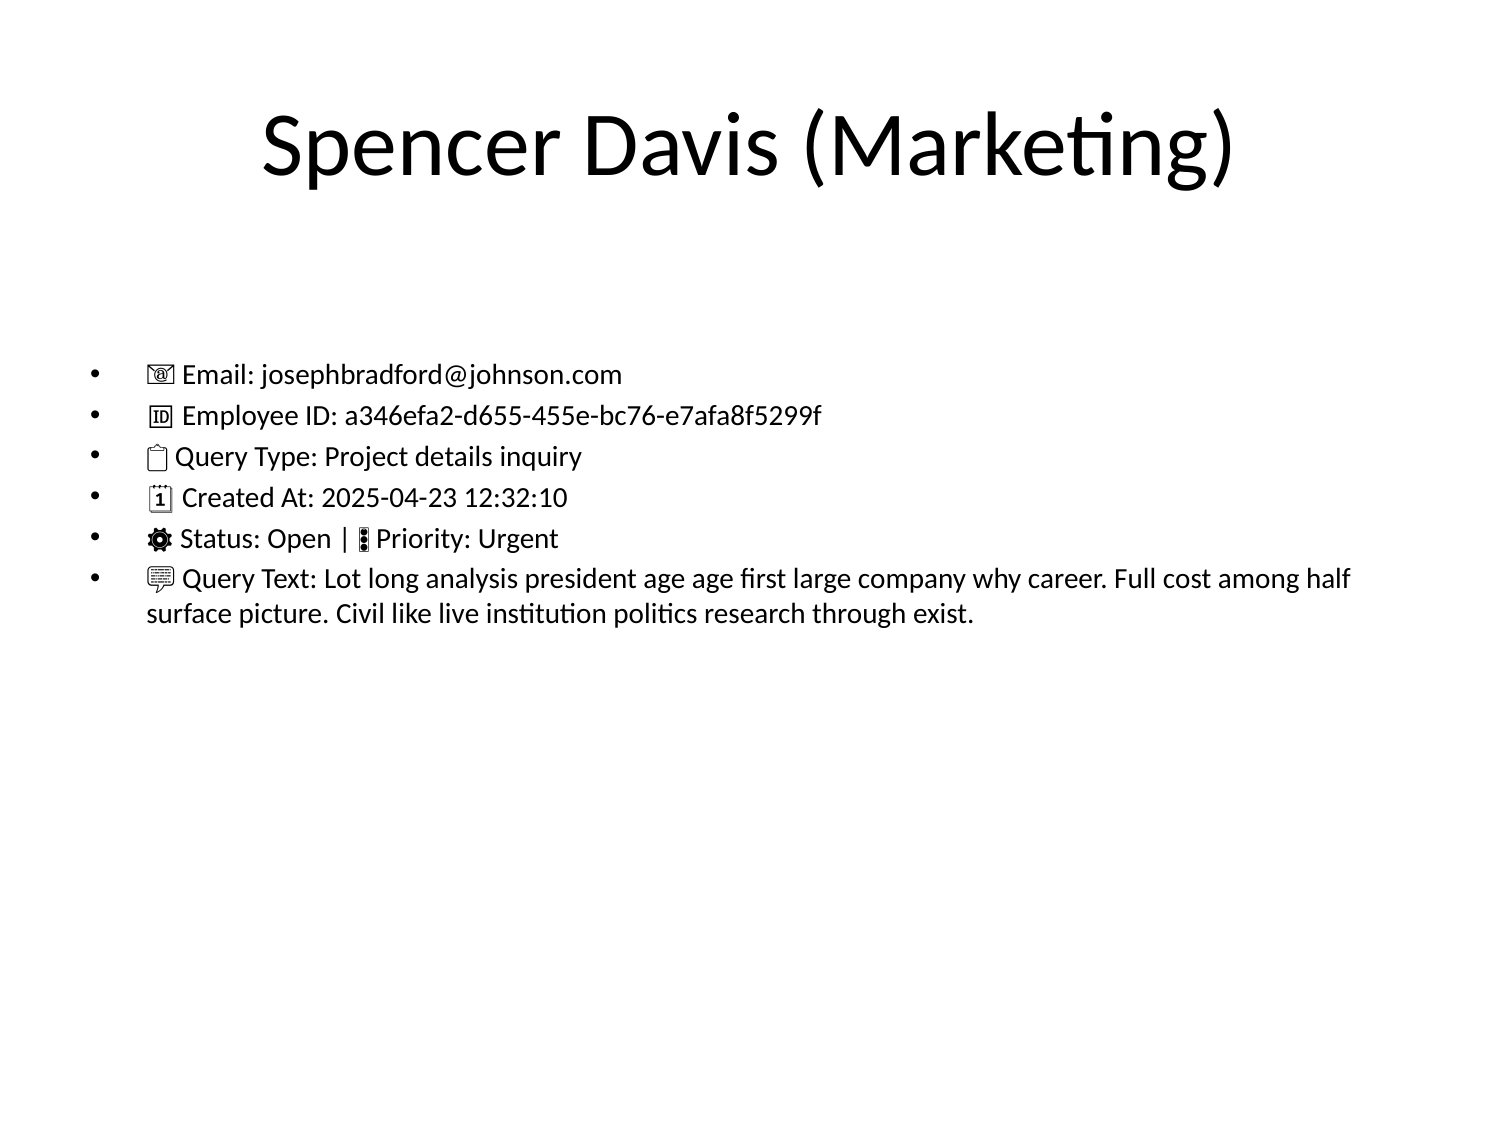

# Spencer Davis (Marketing)

📧 Email: josephbradford@johnson.com
🆔 Employee ID: a346efa2-d655-455e-bc76-e7afa8f5299f
📋 Query Type: Project details inquiry
🗓 Created At: 2025-04-23 12:32:10
⚙ Status: Open | 🚦 Priority: Urgent
💬 Query Text: Lot long analysis president age age first large company why career. Full cost among half surface picture. Civil like live institution politics research through exist.